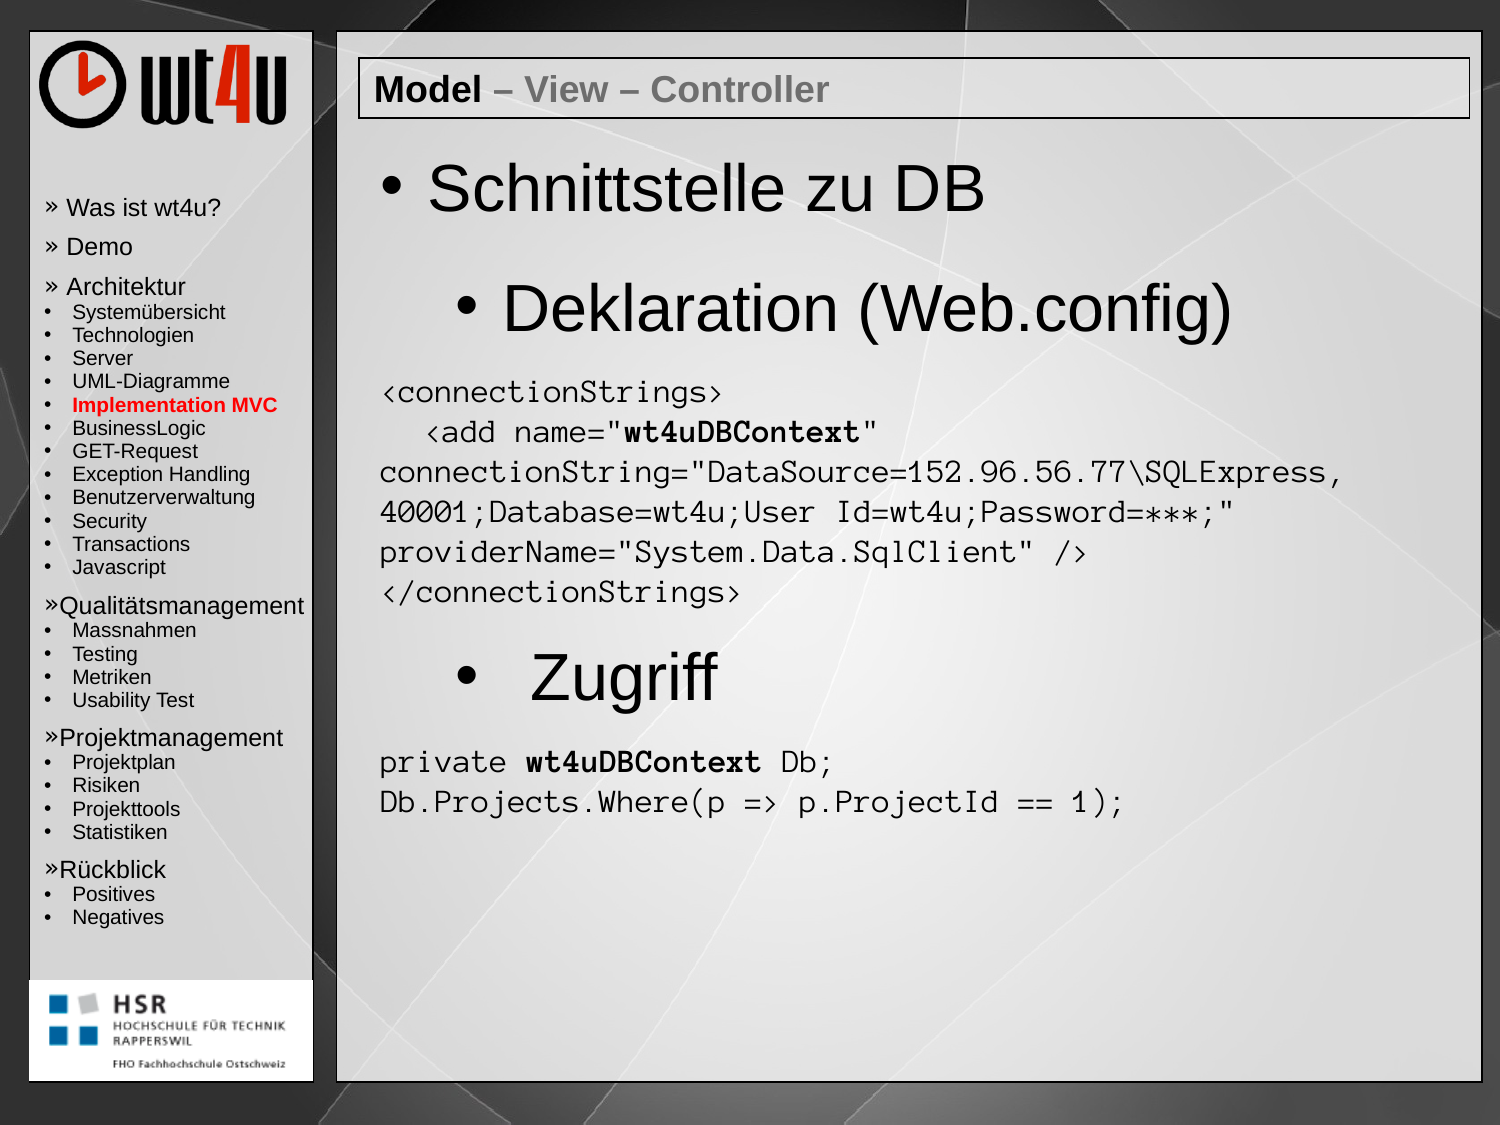

Model – View – Controller
Schnittstelle zu DB
Deklaration (Web.config)
<connectionStrings>
	<add name="wt4uDBContext" 	connectionString="DataSource=152.96.56.77\SQLExpress,	40001;Database=wt4u;User Id=wt4u;Password=***;" 	providerName="System.Data.SqlClient" />
</connectionStrings>

Zugriff
private wt4uDBContext Db;
Db.Projects.Where(p => p.ProjectId == 1);

 Was ist wt4u?

 Demo

 Architektur
Systemübersicht
Technologien
Server
UML-Diagramme
Implementation MVC
BusinessLogic
GET-Request
Exception Handling
Benutzerverwaltung
Security
Transactions
Javascript

Qualitätsmanagement
Massnahmen
Testing
Metriken
Usability Test
Projektmanagement
Projektplan
Risiken
Projekttools
Statistiken
Rückblick
Positives
Negatives